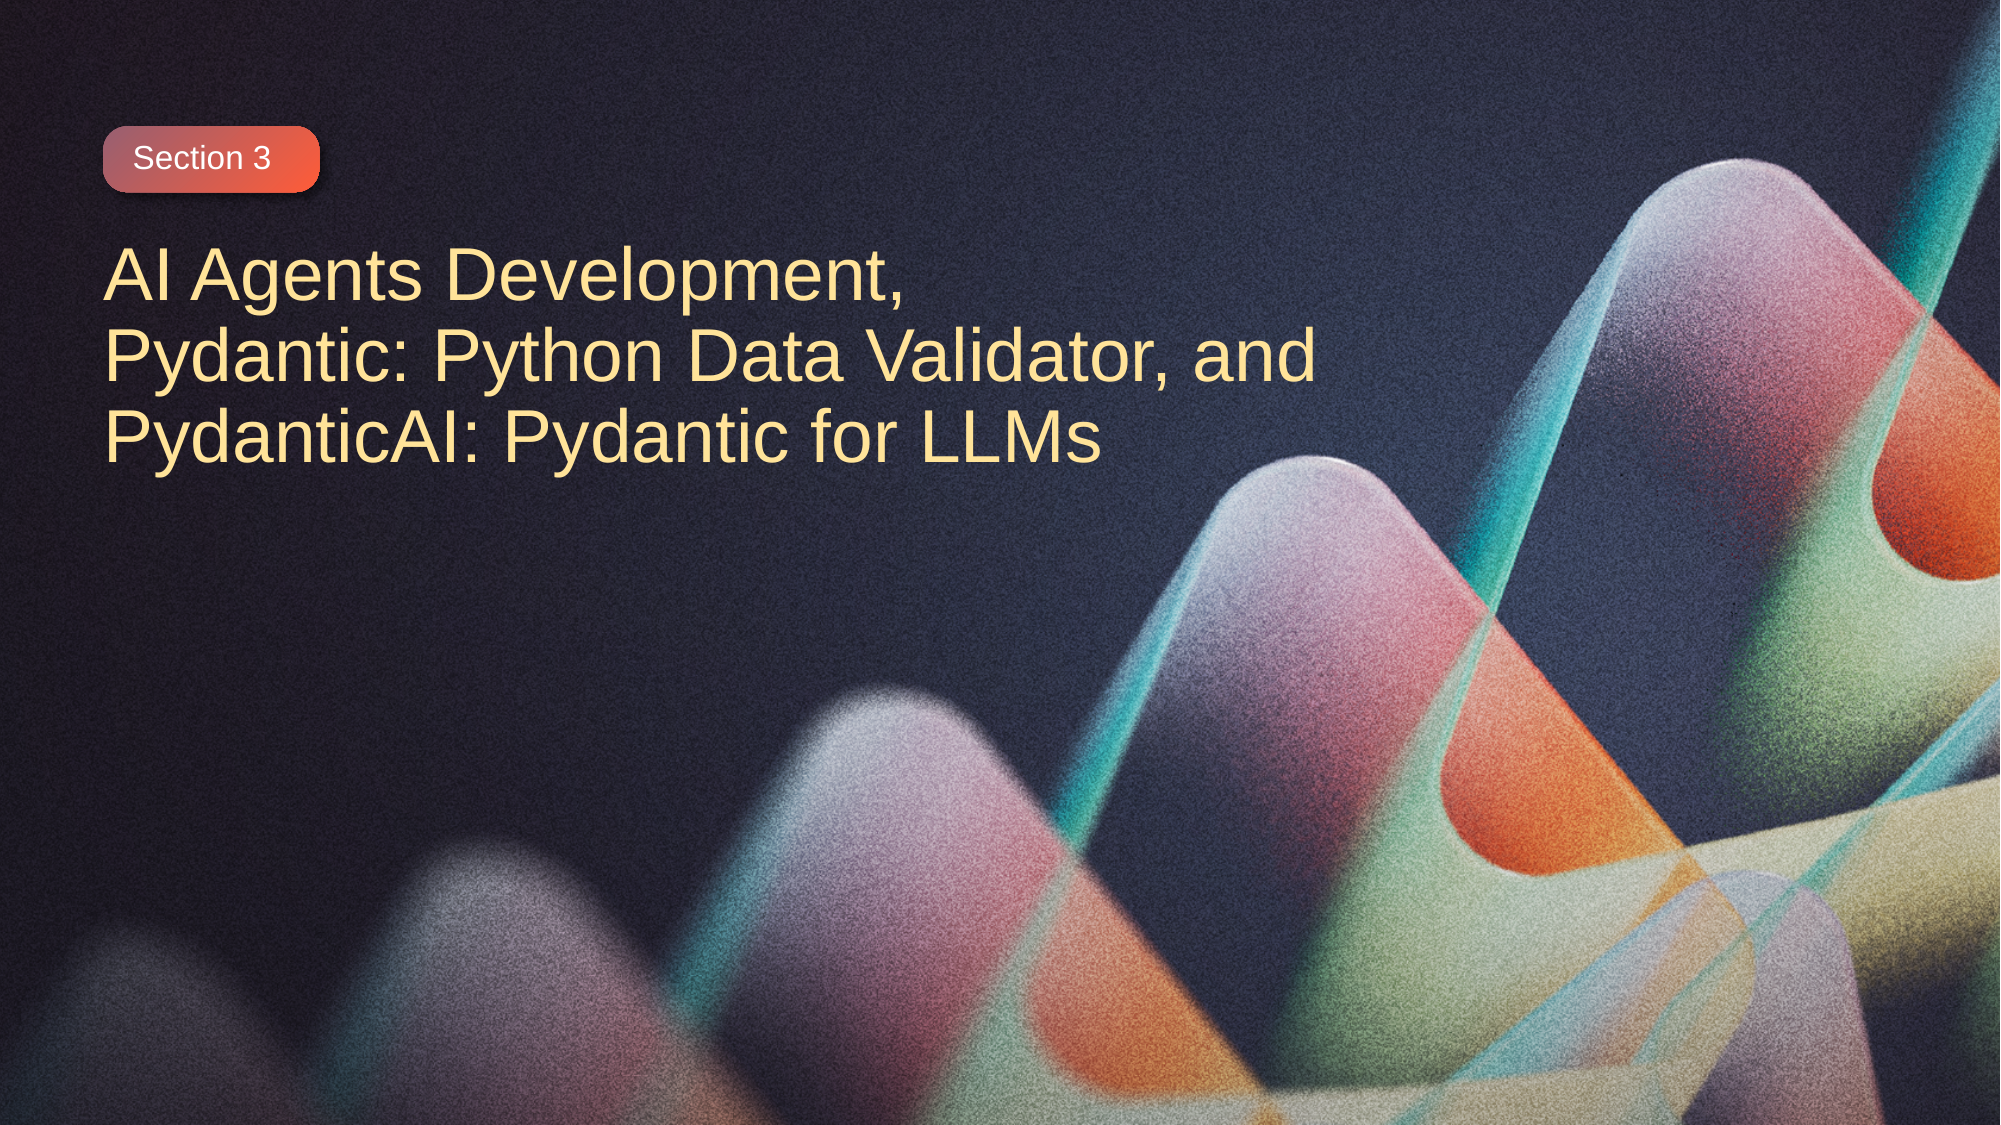

Section 3
AI Agents Development,
Pydantic: Python Data Validator, and PydanticAI: Pydantic for LLMs